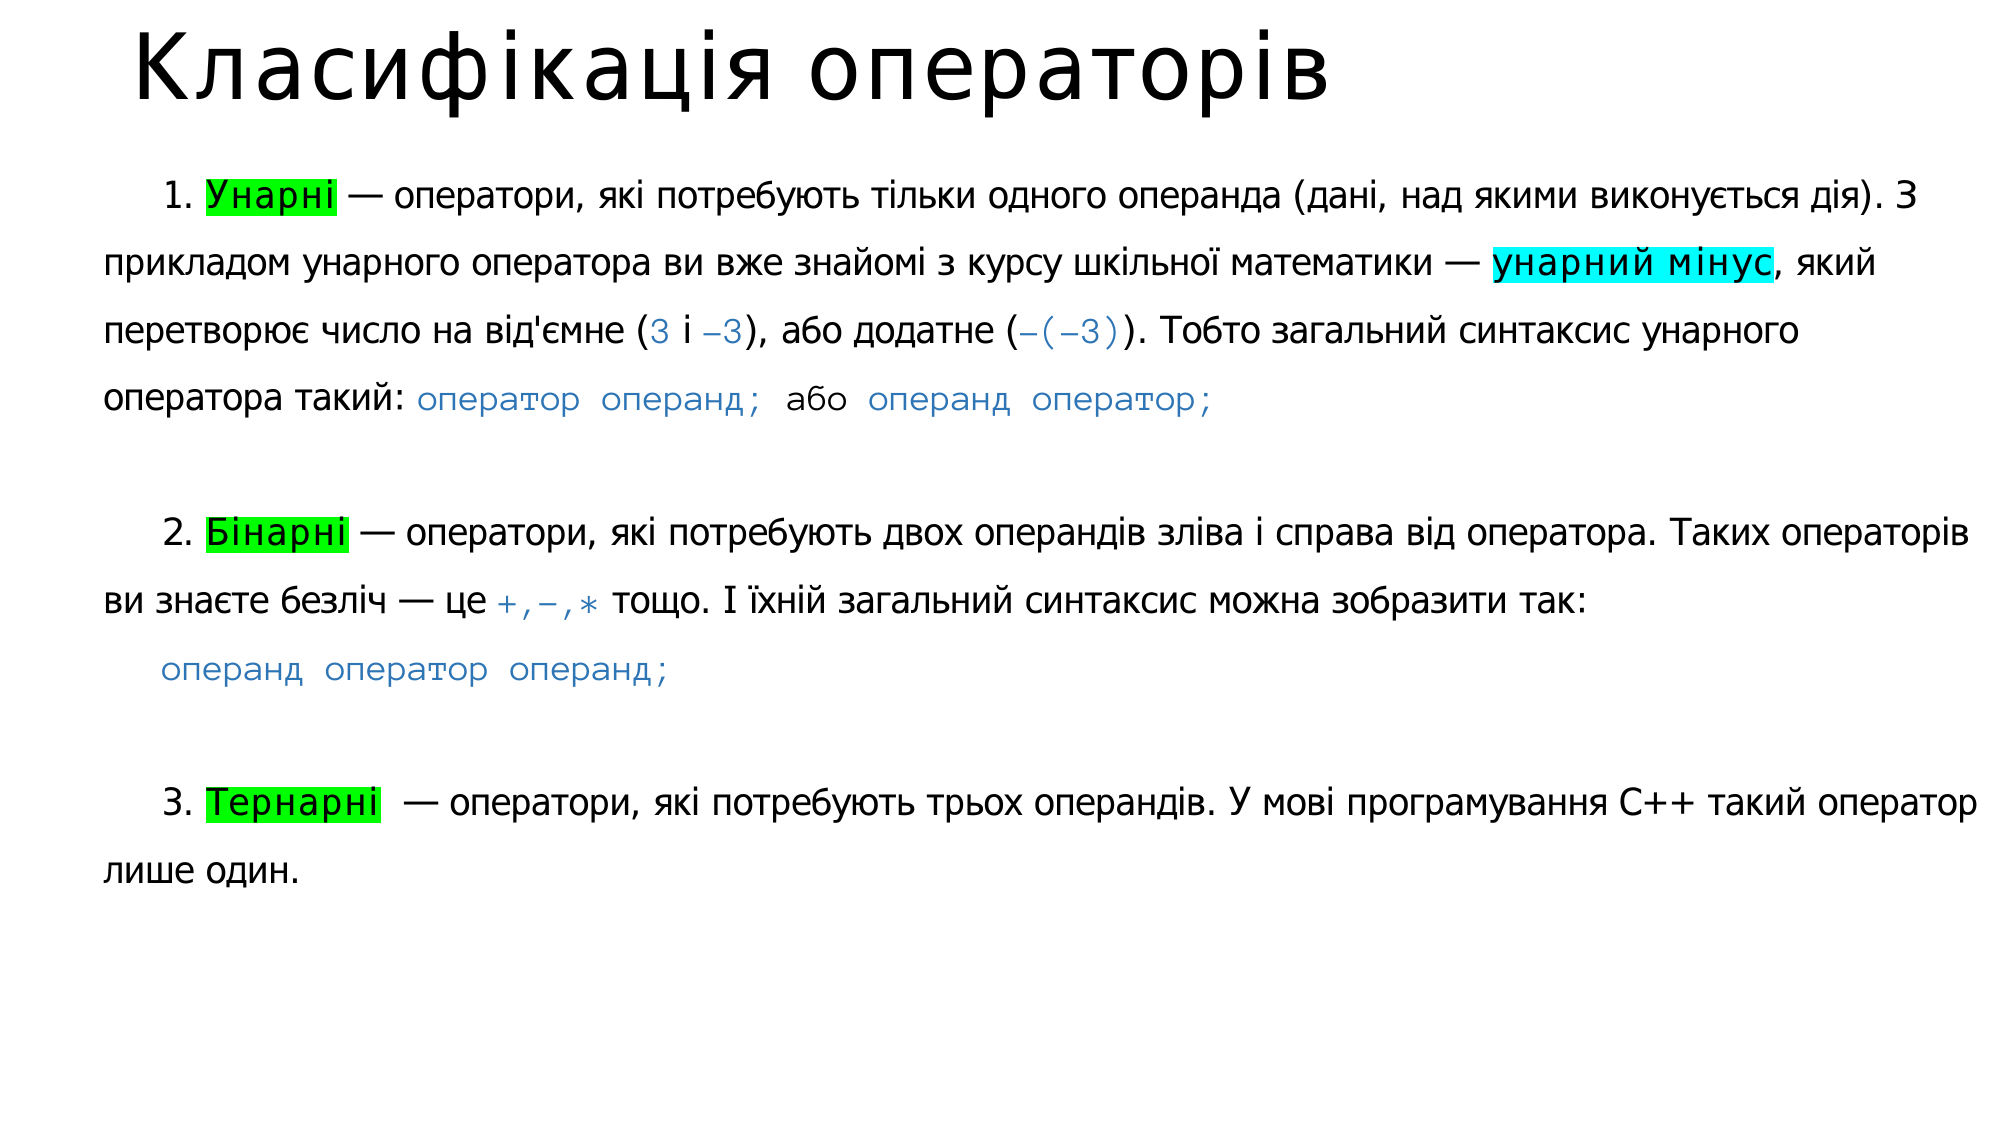

# Класифікація операторів
1. Унарні — оператори, які потребують тільки одного операнда (дані, над якими виконується дія). З прикладом унарного оператора ви вже знайомі з курсу шкільної математики — унарний мінус, який перетворює число на від'ємне (3 і -3), або додатне (-(-3)). Тобто загальний синтаксис унарного оператора такий: оператор операнд; або операнд оператор;

2. Бінарні — оператори, які потребують двох операндів зліва і справа від оператора. Таких операторів ви знаєте безліч — це +,-,* тощо. І їхній загальний синтаксис можна зобразити так:
операнд оператор операнд;

3. Тернарні  — оператори, які потребують трьох операндів. У мові програмування С++ такий оператор лише один.